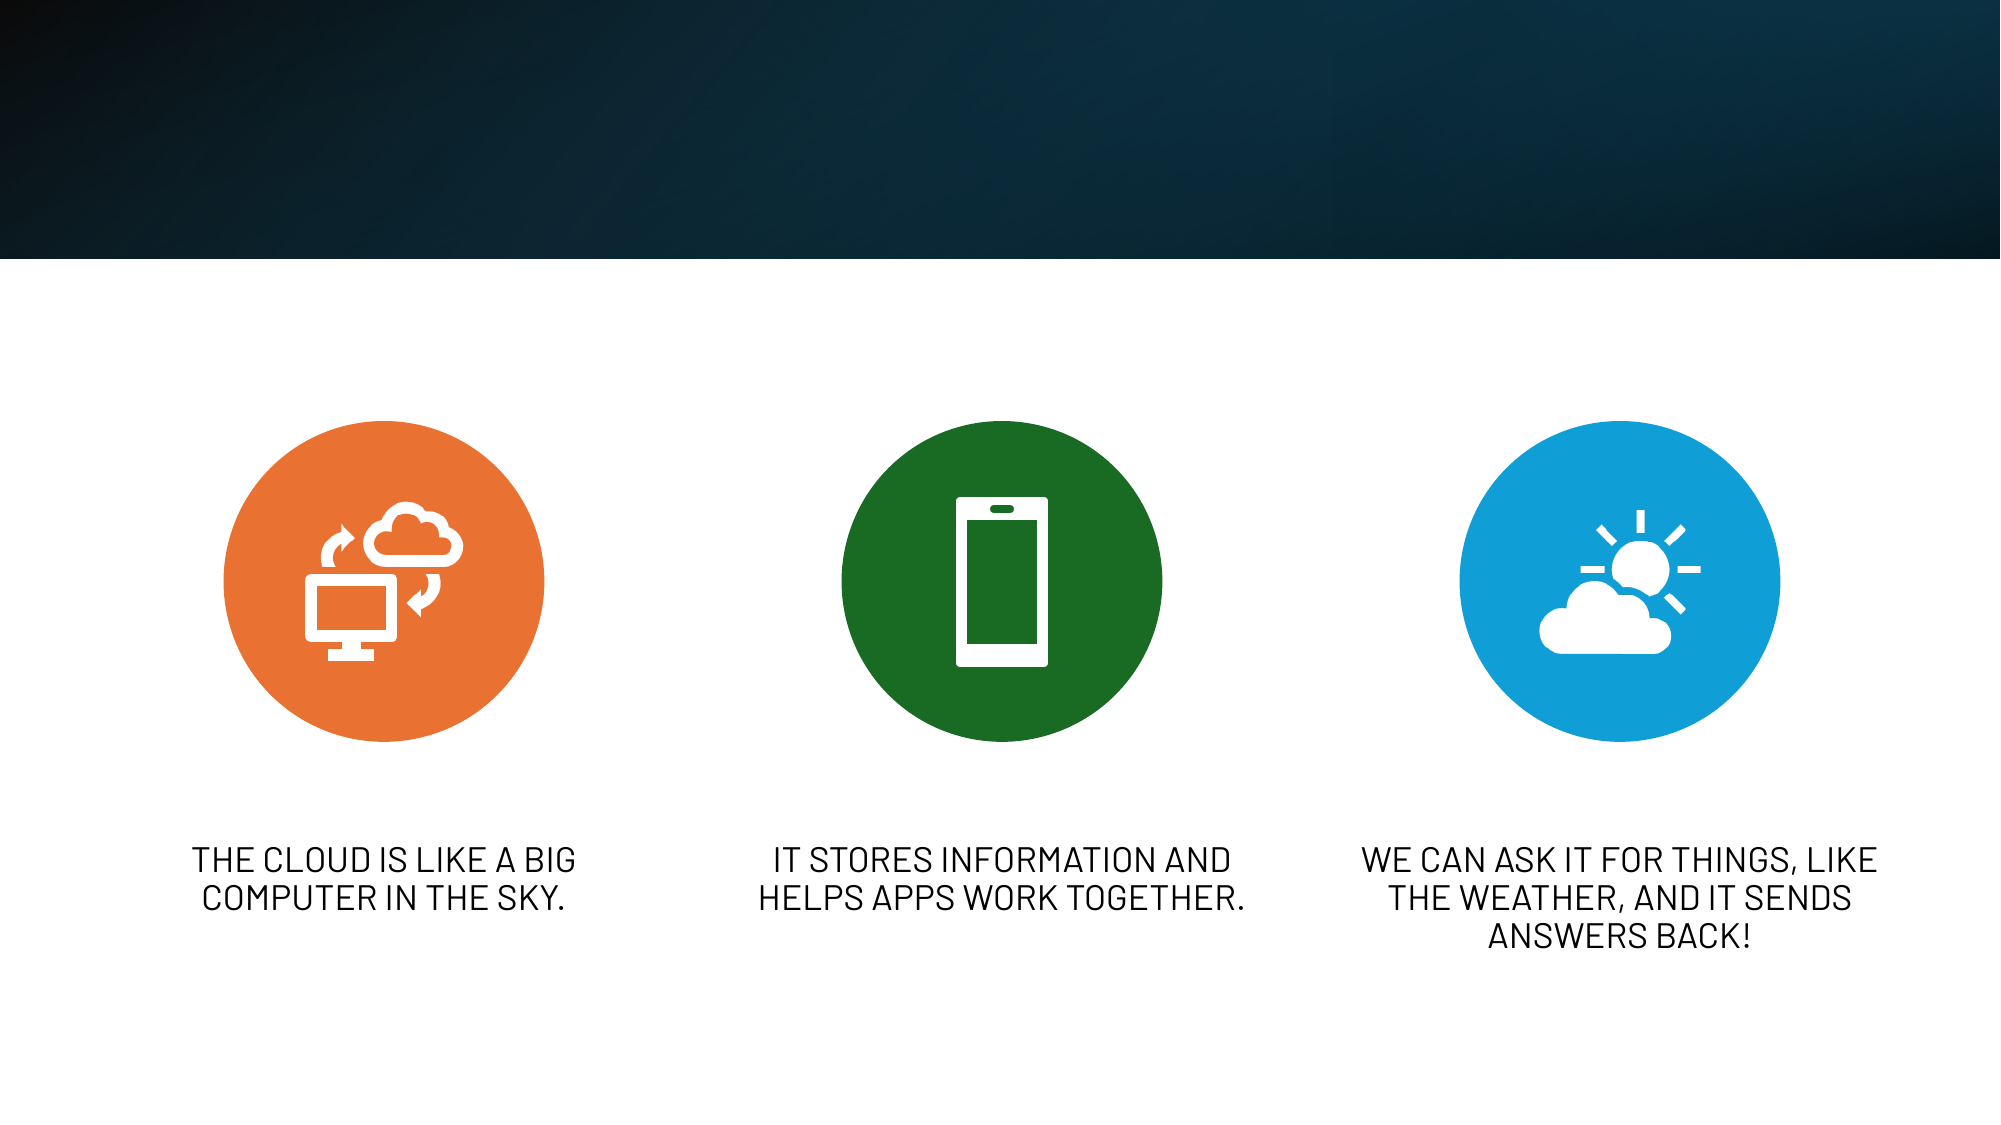

#
The Cloud is like a big computer in the sky.
It stores information and helps apps work together.
We can ask it for things, like the weather, and it sends answers back!